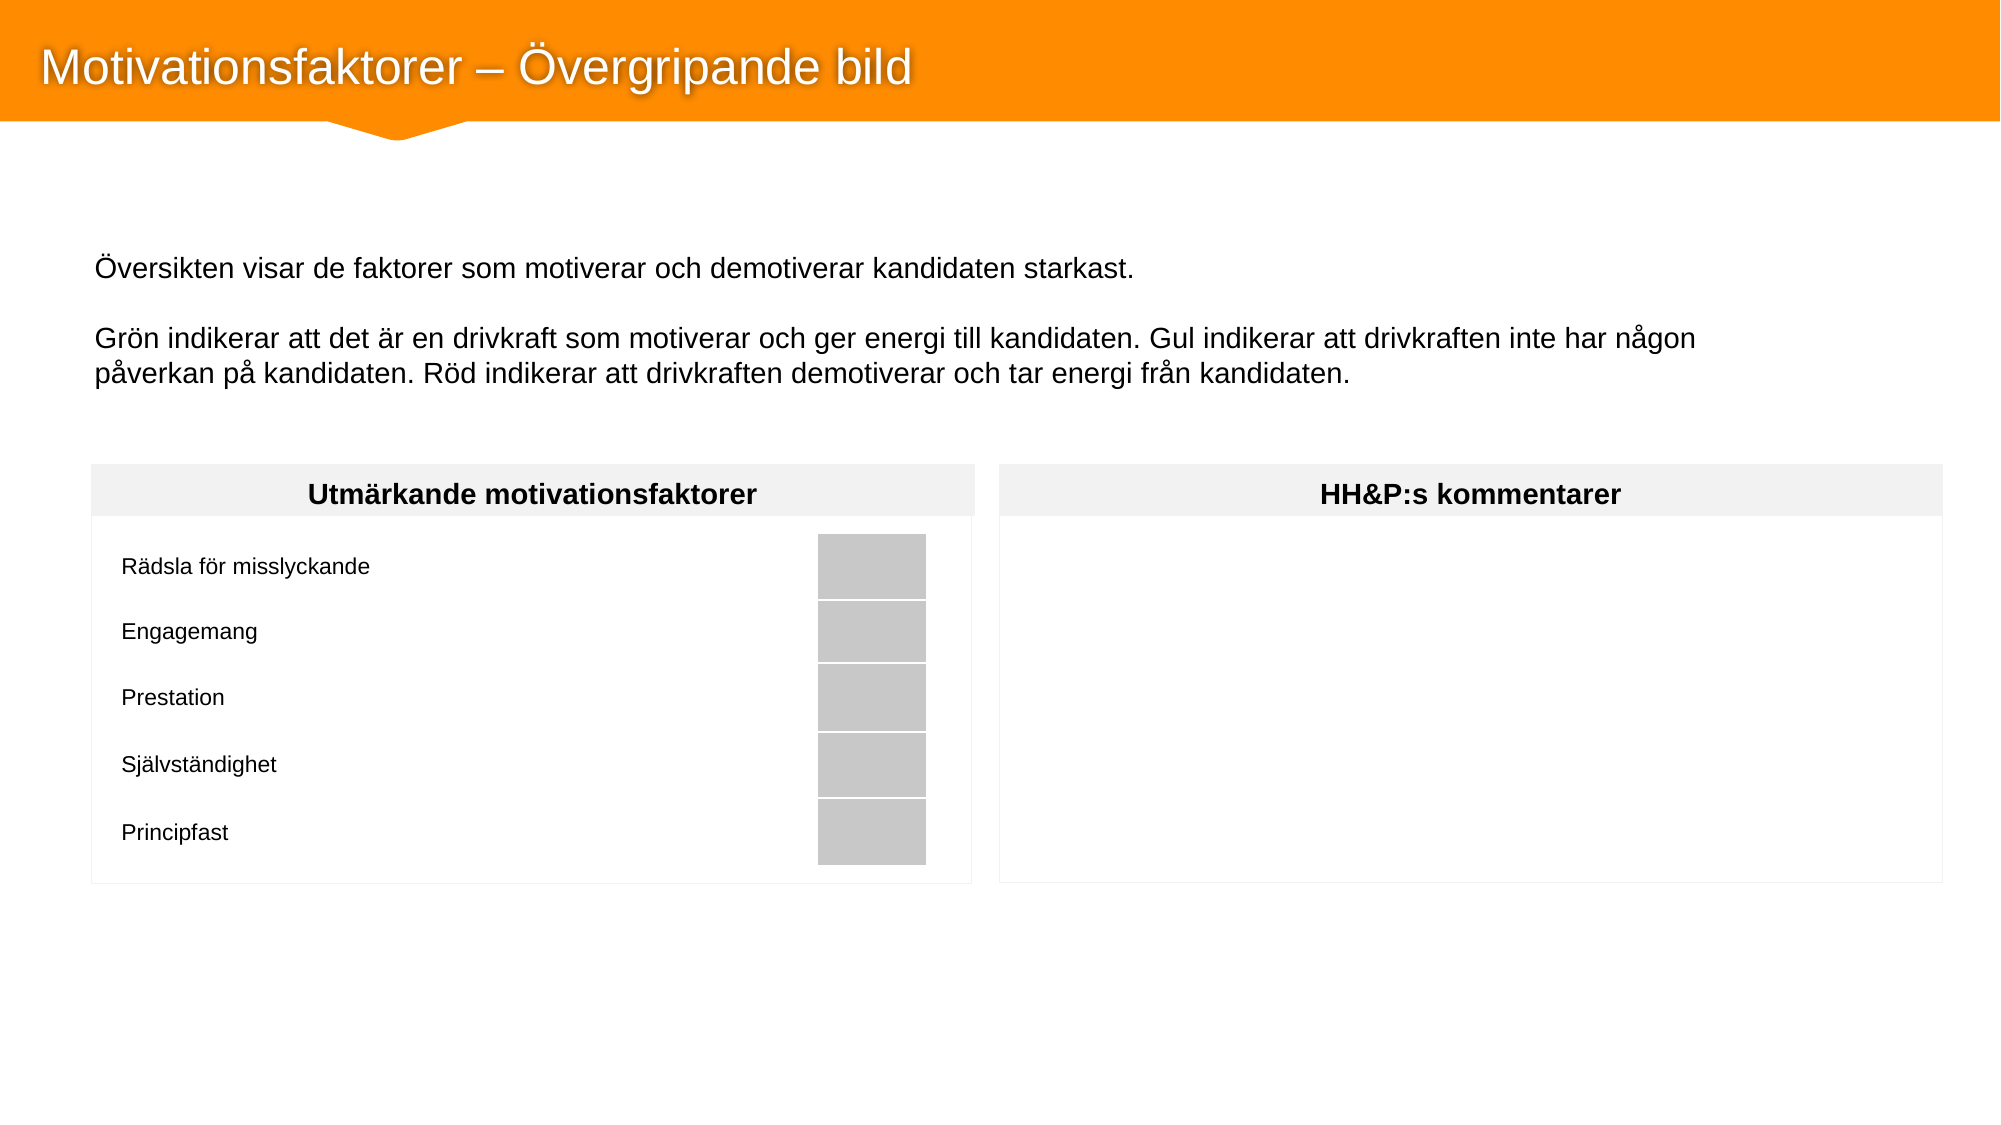

# Motivationsfaktorer – Övergripande bild
Översikten visar de faktorer som motiverar och demotiverar kandidaten starkast.

Grön indikerar att det är en drivkraft som motiverar och ger energi till kandidaten. Gul indikerar att drivkraften inte har någon påverkan på kandidaten. Röd indikerar att drivkraften demotiverar och tar energi från kandidaten.
Utmärkande motivationsfaktorer
HH&P:s kommentarer

| Rädsla för misslyckande |  |
| --- | --- |
| Engagemang |  |
| Prestation |  |
| Självständighet |  |
| Principfast |  |